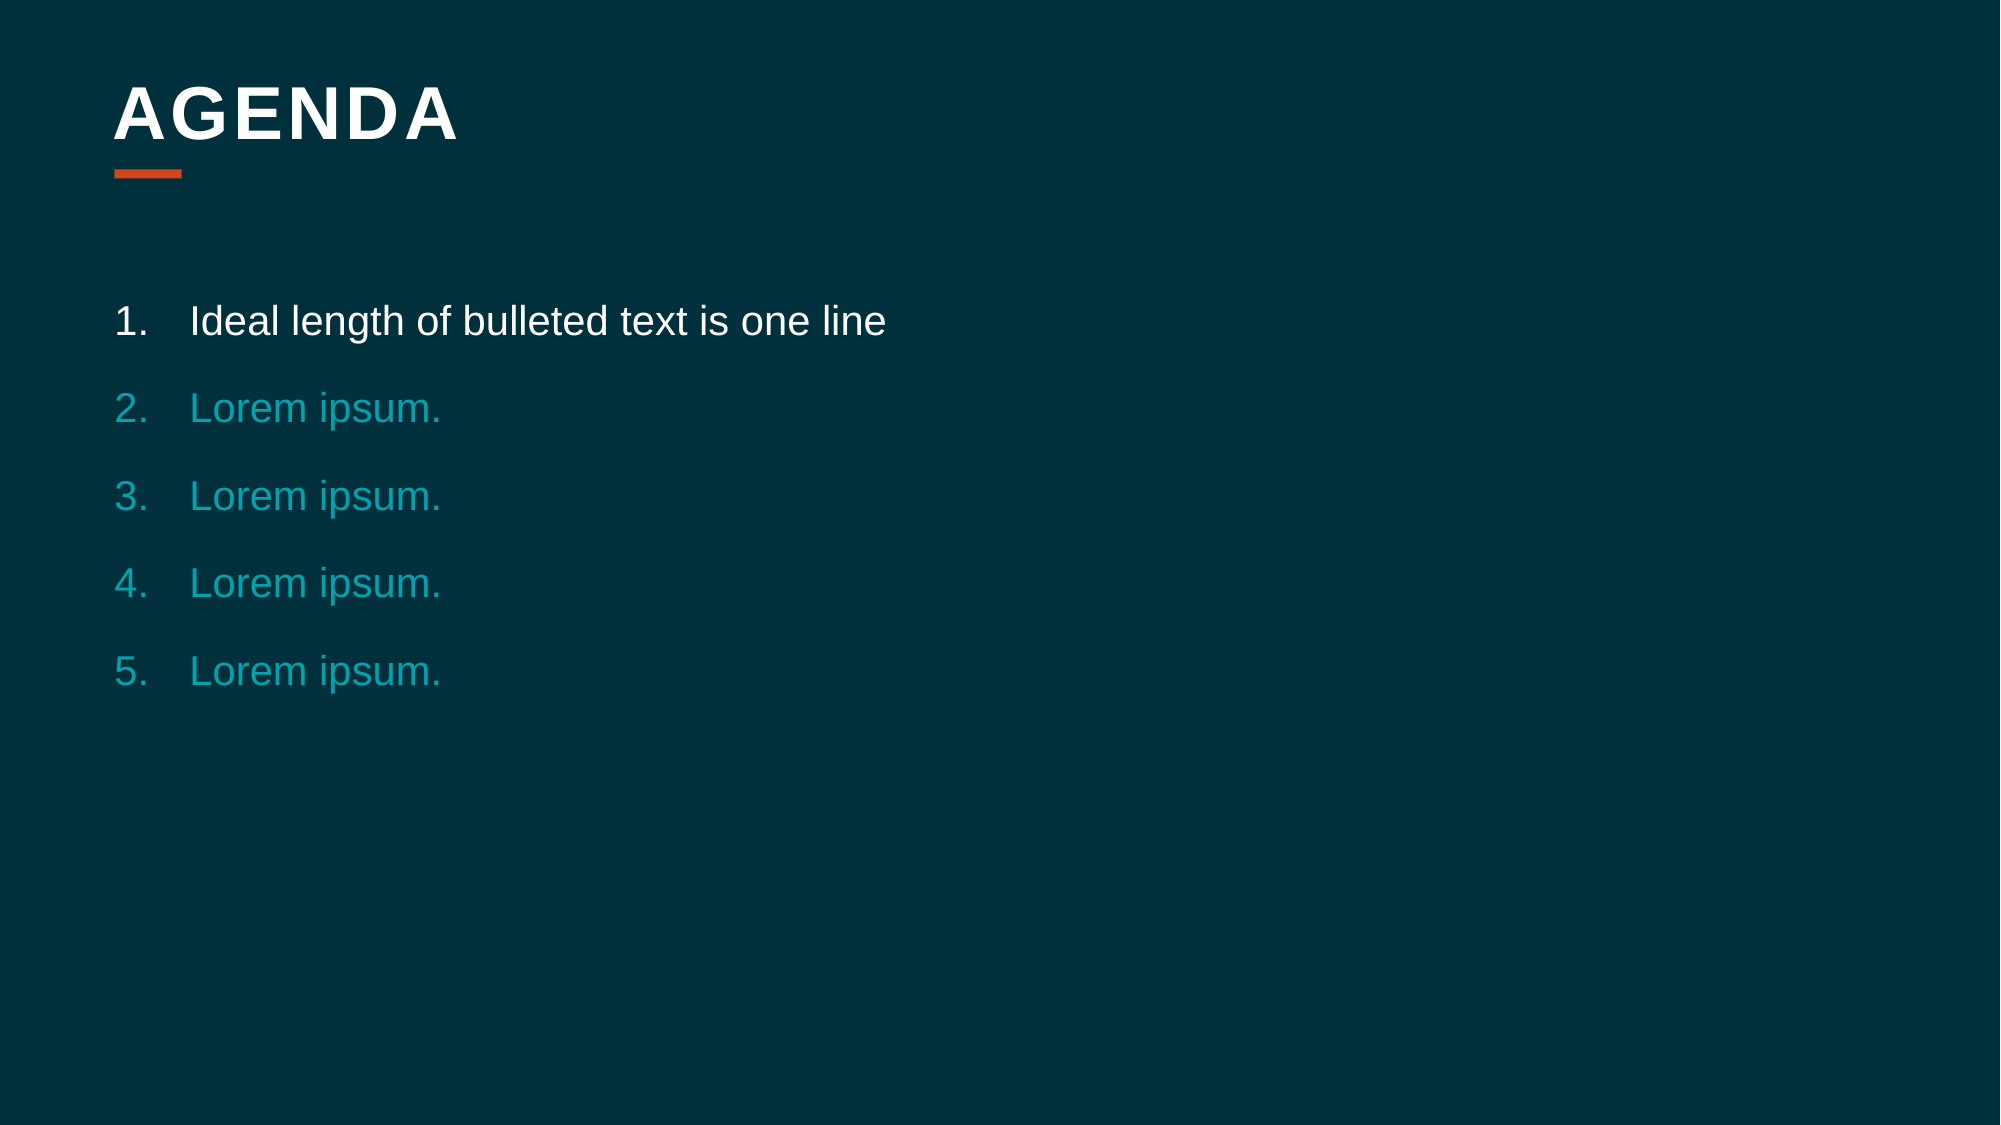

# Agenda

Ideal length of bulleted text is one line
Lorem ipsum.
Lorem ipsum.
Lorem ipsum.
Lorem ipsum.